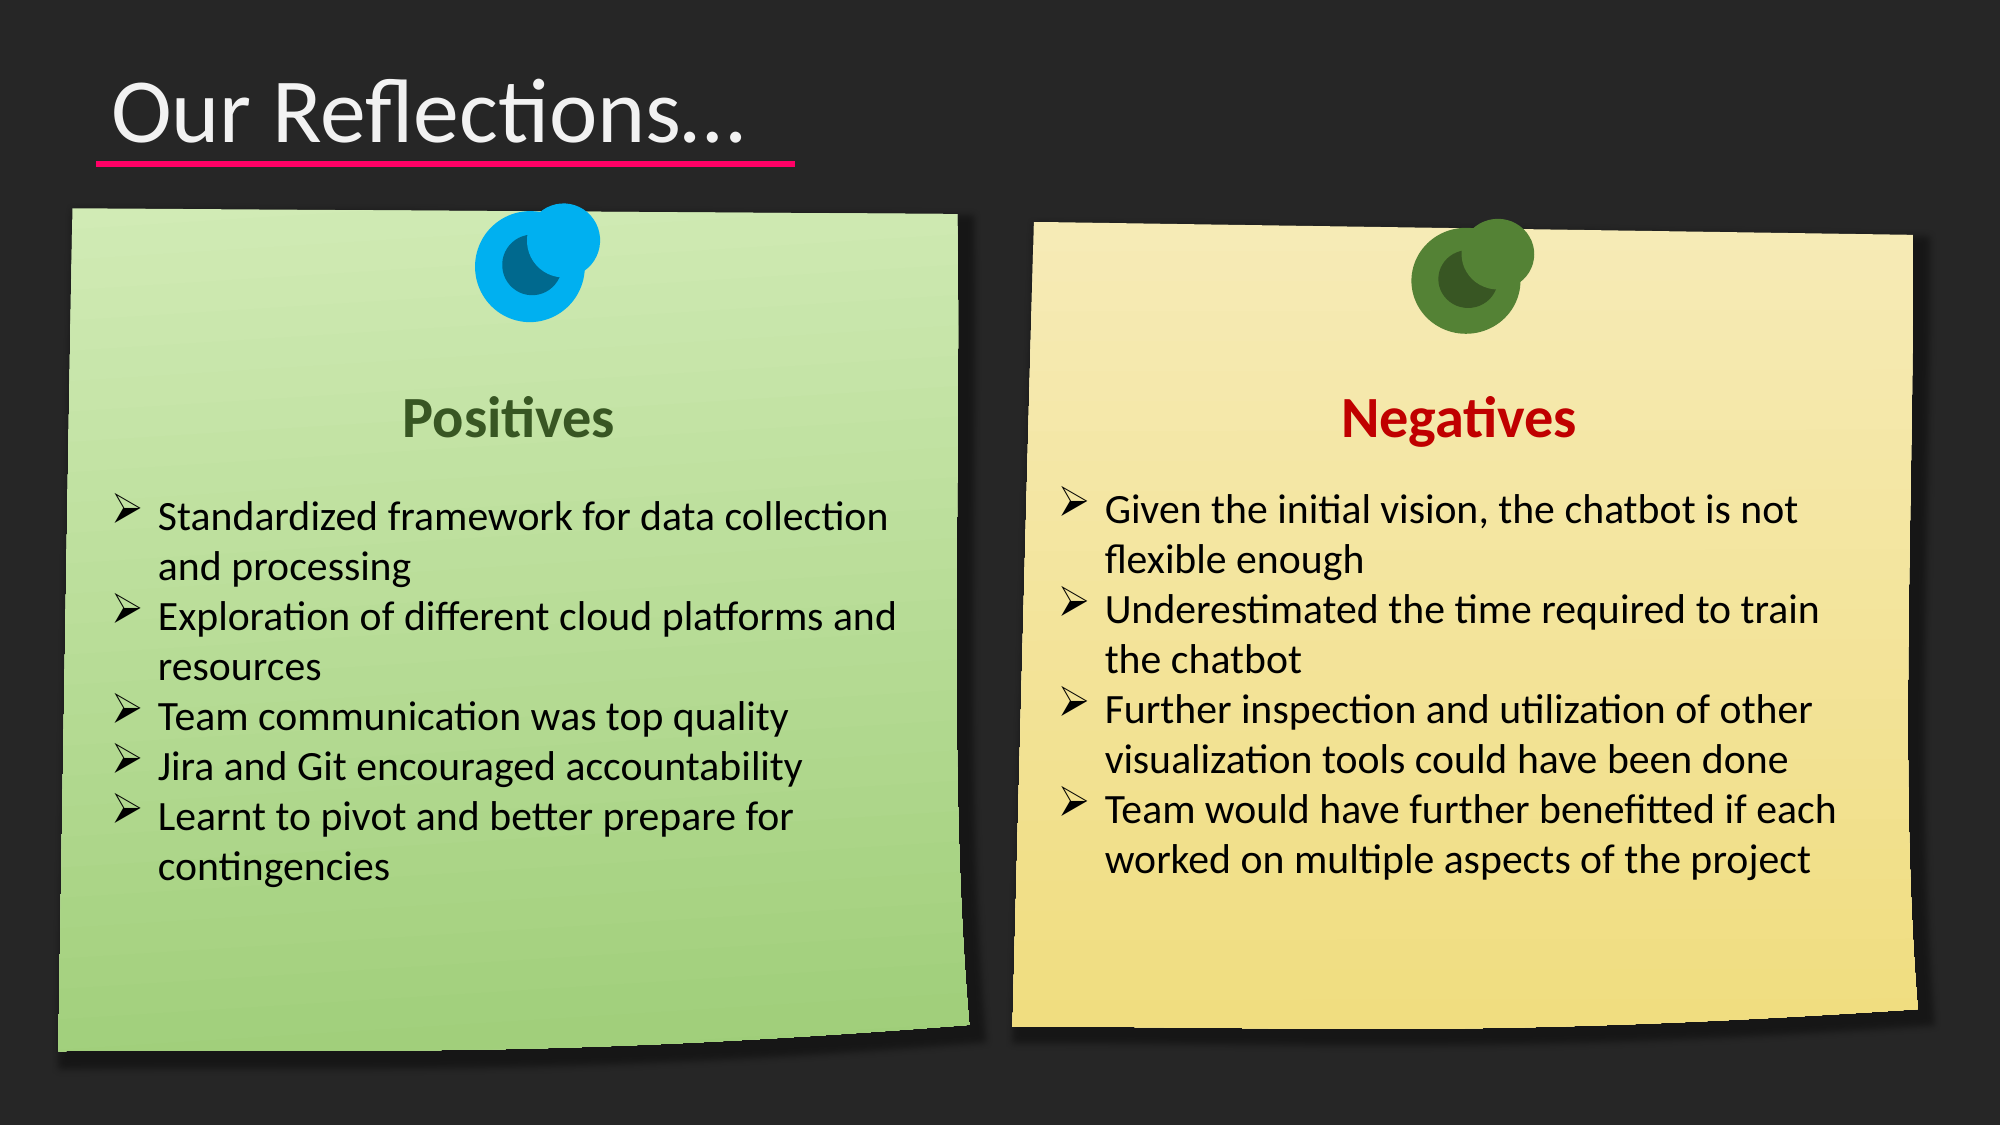

Our Reflections…

Positives
Negatives
Given the initial vision, the chatbot is not flexible enough
Underestimated the time required to train the chatbot
Further inspection and utilization of other visualization tools could have been done
Team would have further benefitted if each worked on multiple aspects of the project

Standardized framework for data collection and processing
Exploration of different cloud platforms and resources
Team communication was top quality
Jira and Git encouraged accountability
Learnt to pivot and better prepare for contingencies